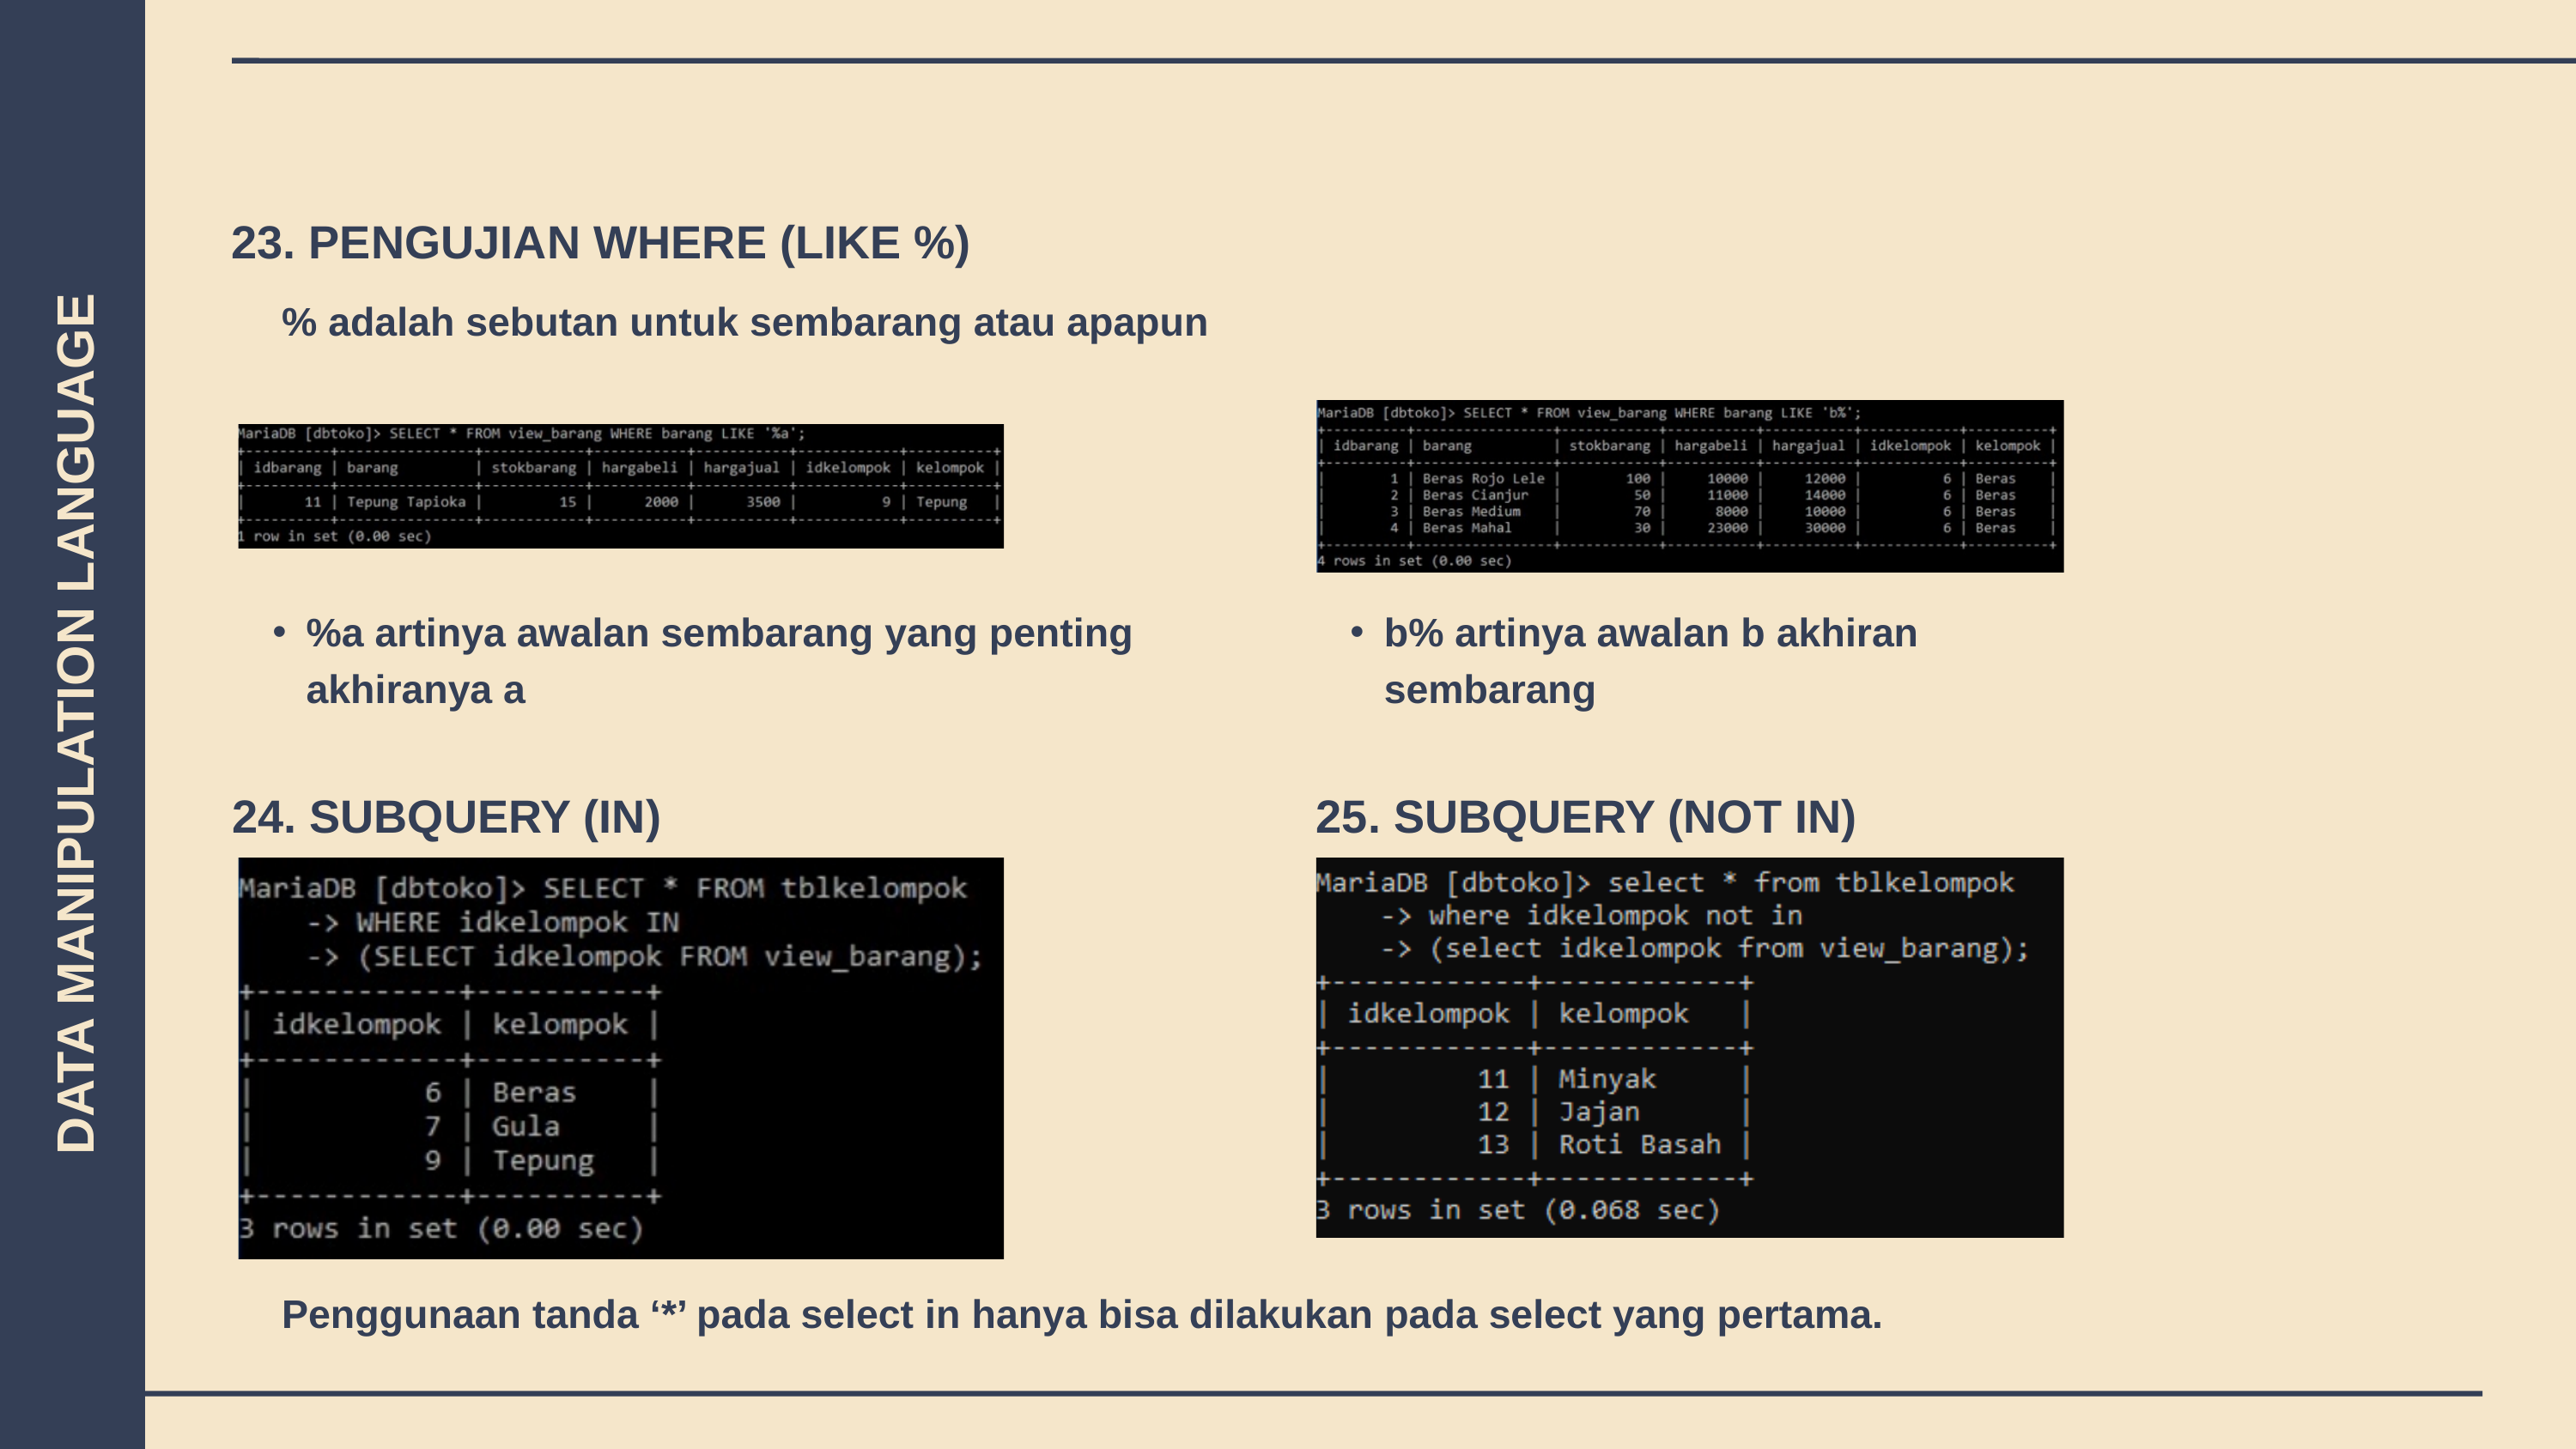

23. PENGUJIAN WHERE (LIKE %)
% adalah sebutan untuk sembarang atau apapun

%a artinya awalan sembarang yang penting akhiranya a
b% artinya awalan b akhiran sembarang
DATA MANIPULATION LANGUAGE
24. SUBQUERY (IN)
25. SUBQUERY (NOT IN)

Penggunaan tanda ‘*’ pada select in hanya bisa dilakukan pada select yang pertama.